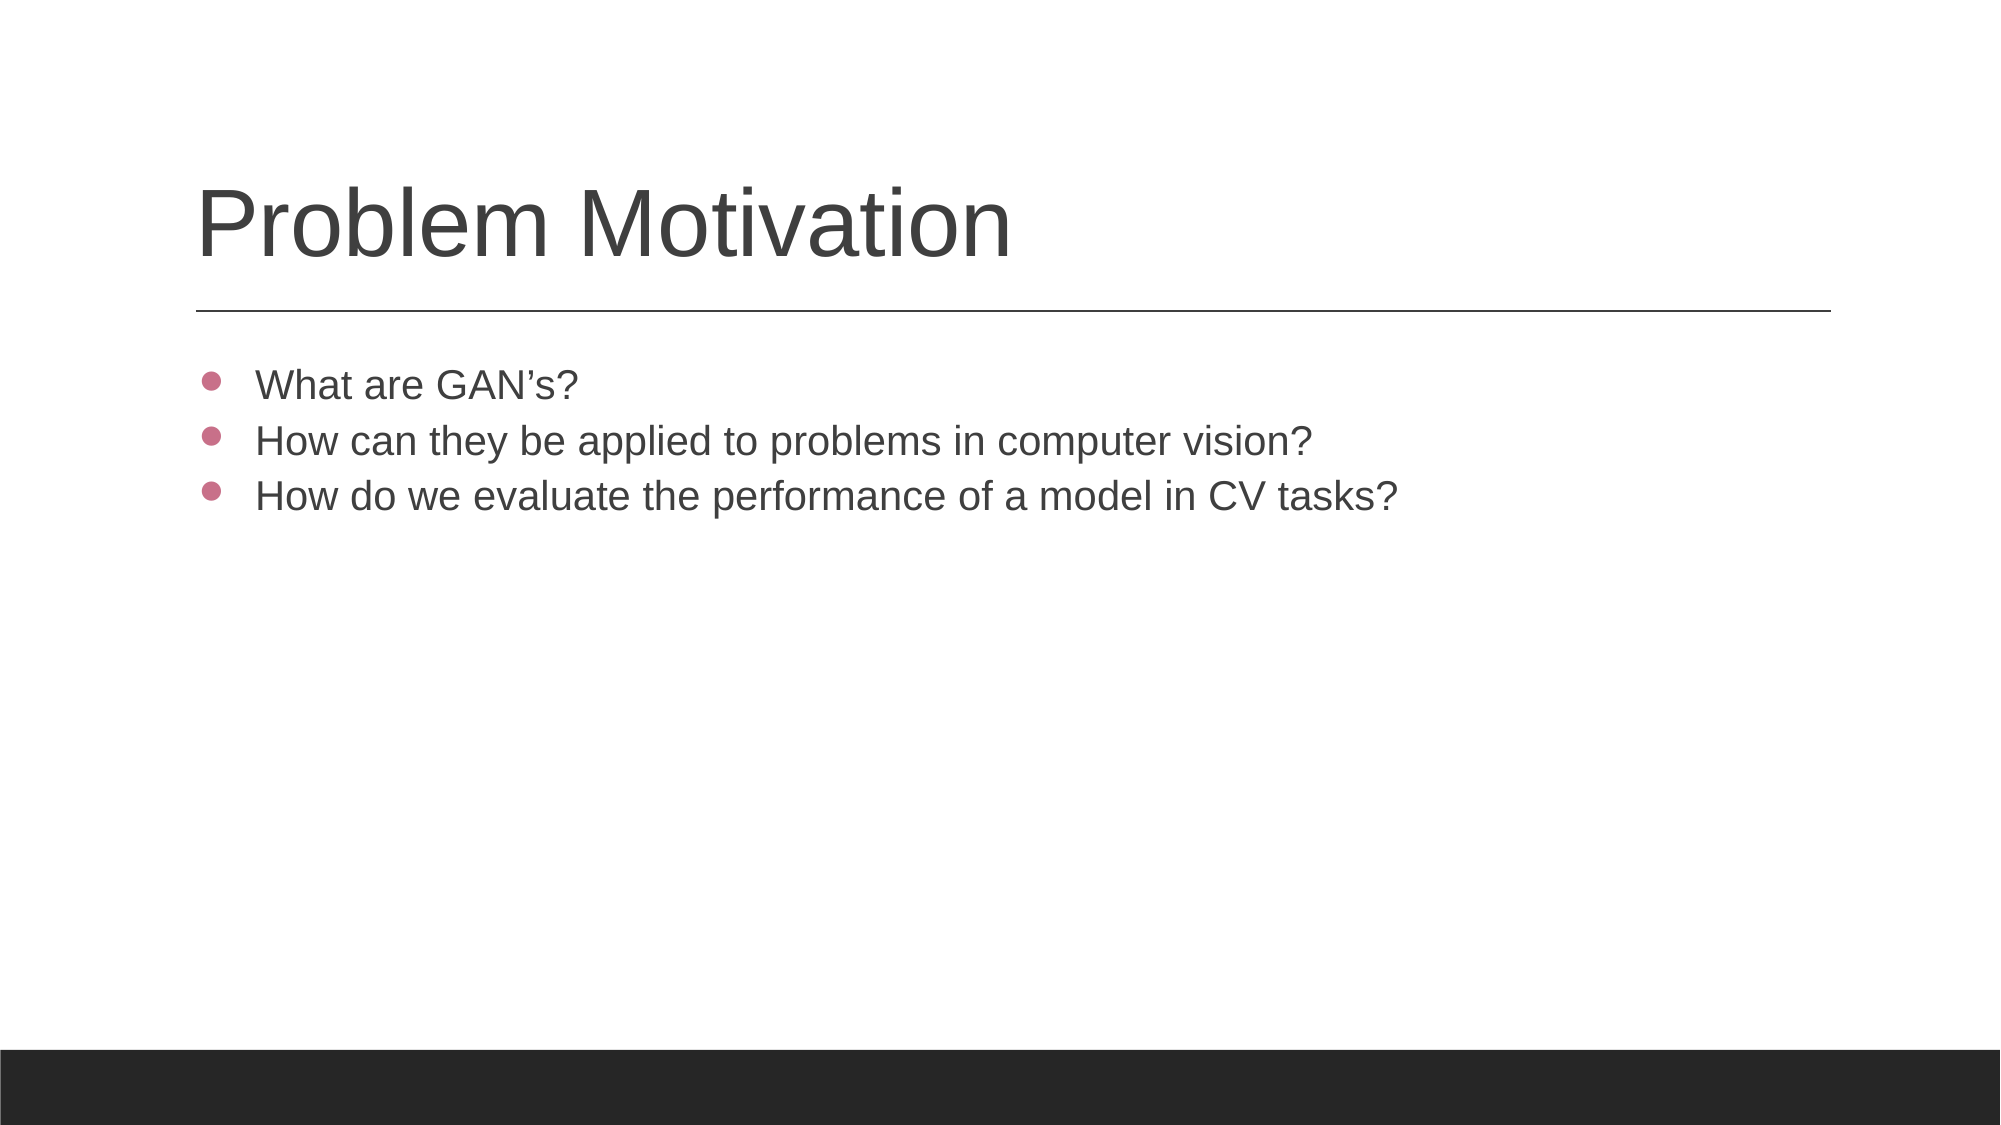

# Problem Motivation
What are GAN’s?
How can they be applied to problems in computer vision?
How do we evaluate the performance of a model in CV tasks?